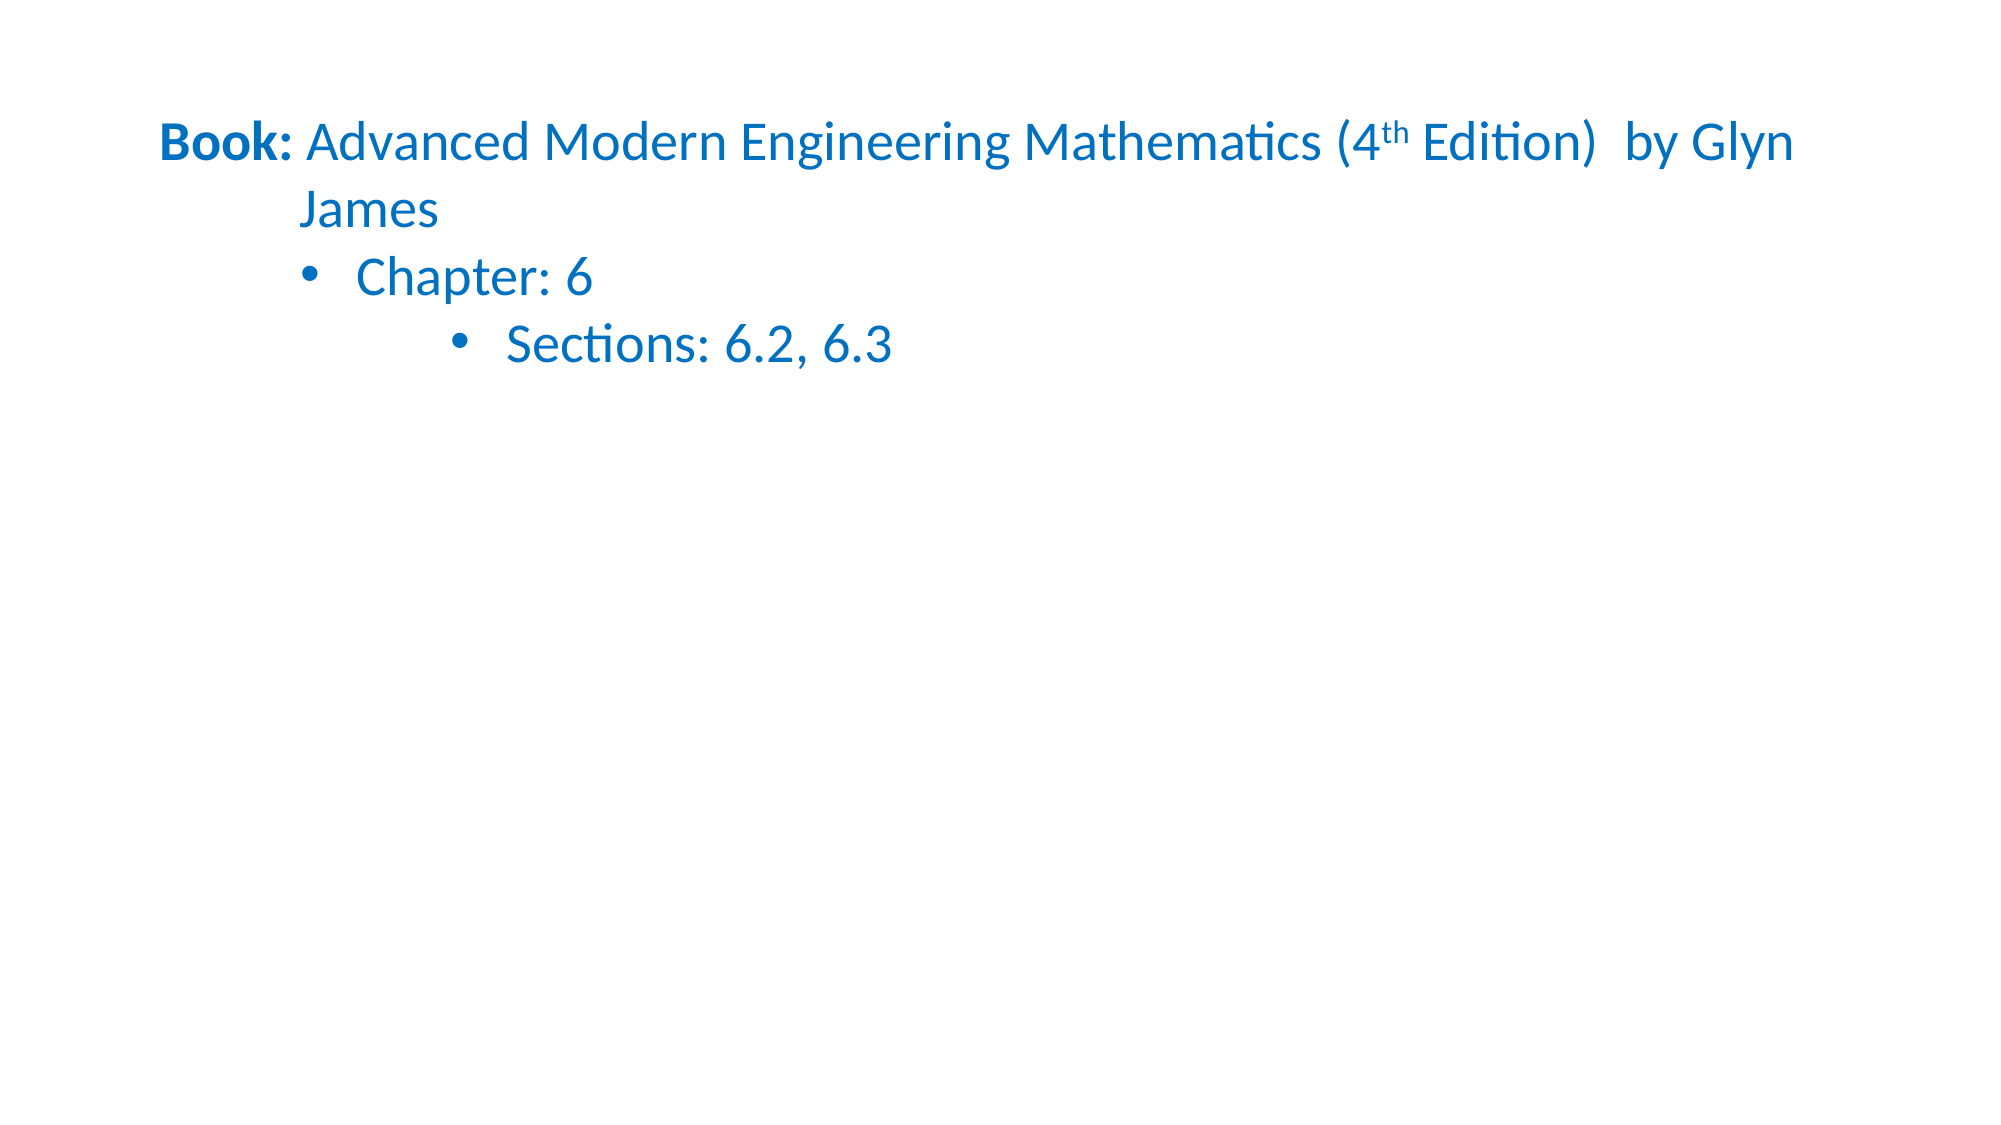

Book: Advanced Modern Engineering Mathematics (4th Edition)  by Glyn
           James
Chapter: 6
Sections: 6.2, 6.3